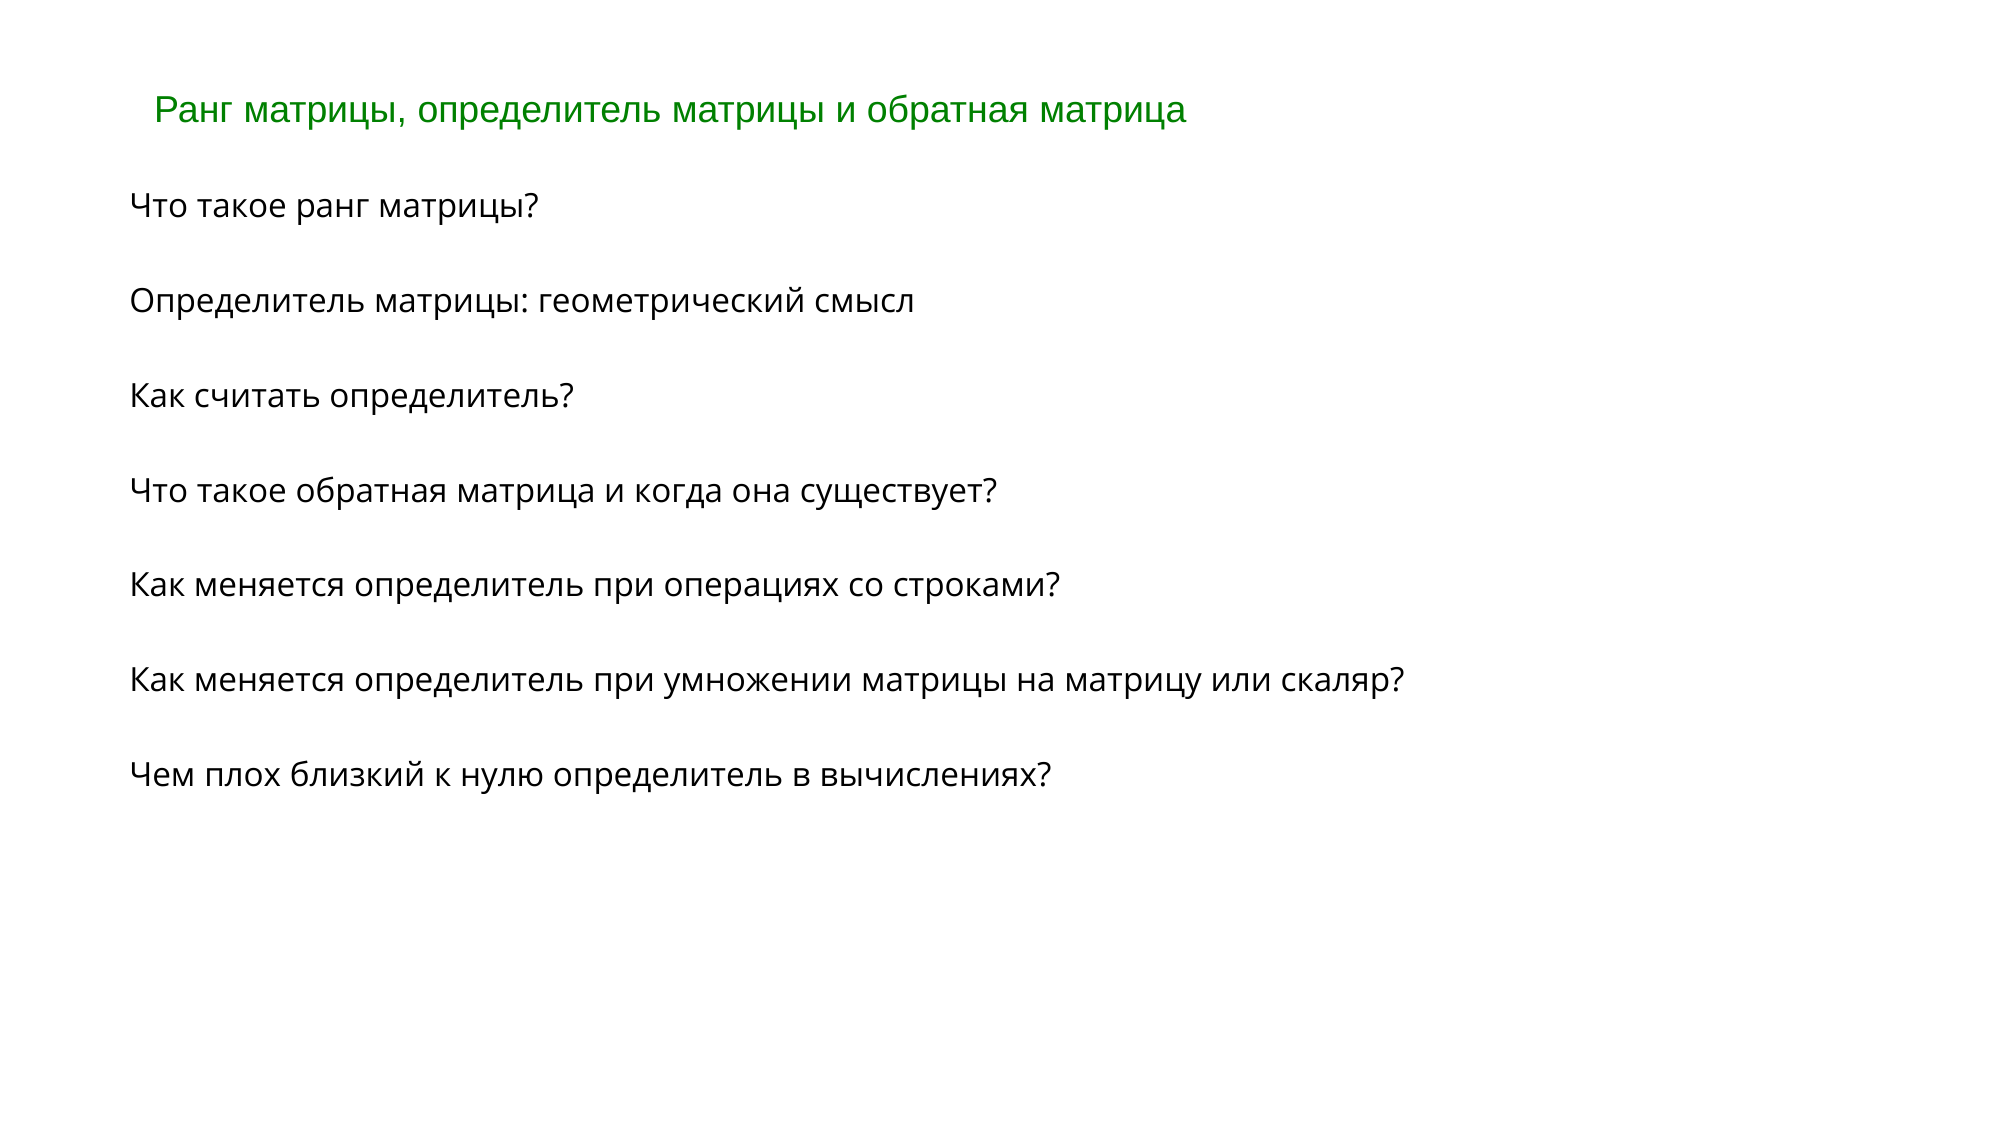

Ранг матрицы, определитель матрицы и обратная матрица
Что такое ранг матрицы?
Определитель матрицы: геометрический смысл
Как считать определитель?
Что такое обратная матрица и когда она существует?
Как меняется определитель при операциях со строками?
Как меняется определитель при умножении матрицы на матрицу или скаляр?
Чем плох близкий к нулю определитель в вычислениях?